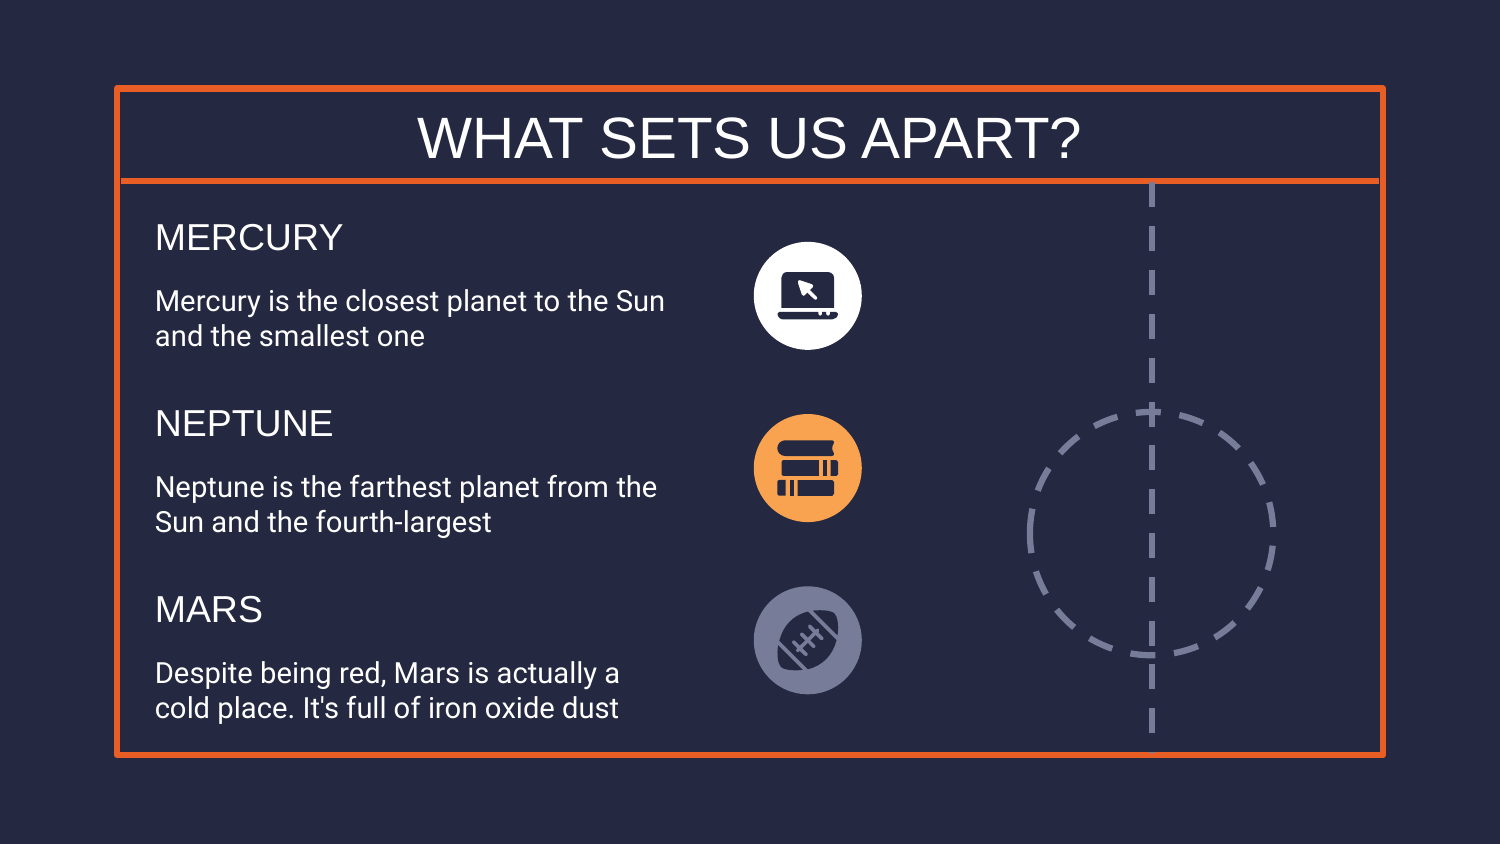

# WHAT SETS US APART?

MERCURY

Mercury is the closest planet to the Sun and the smallest one

NEPTUNE

Neptune is the farthest planet from the Sun and the fourth-largest
MARS

Despite being red, Mars is actually a cold place. It's full of iron oxide dust